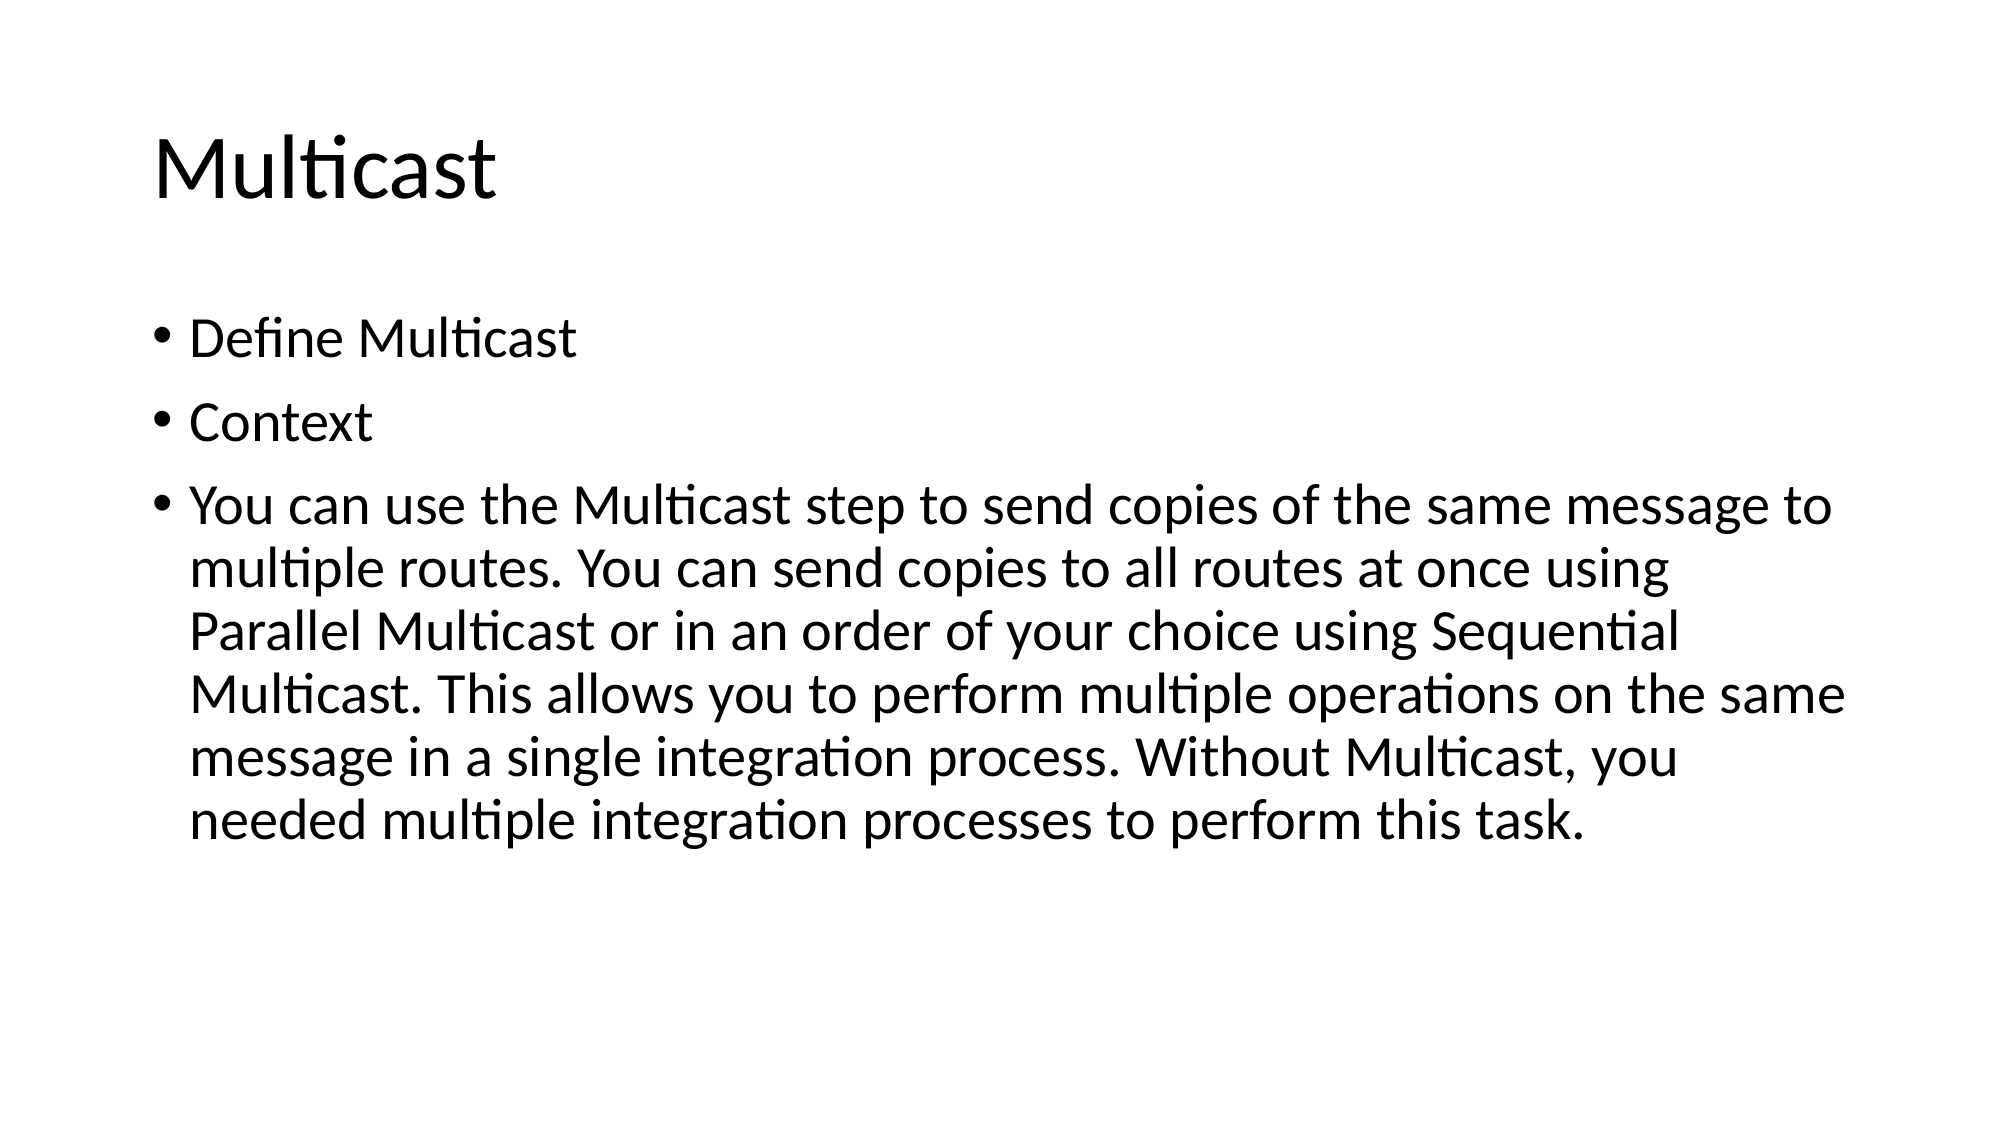

# Multicast
Define Multicast
Context
You can use the Multicast step to send copies of the same message to multiple routes. You can send copies to all routes at once using Parallel Multicast or in an order of your choice using Sequential Multicast. This allows you to perform multiple operations on the same message in a single integration process. Without Multicast, you needed multiple integration processes to perform this task.